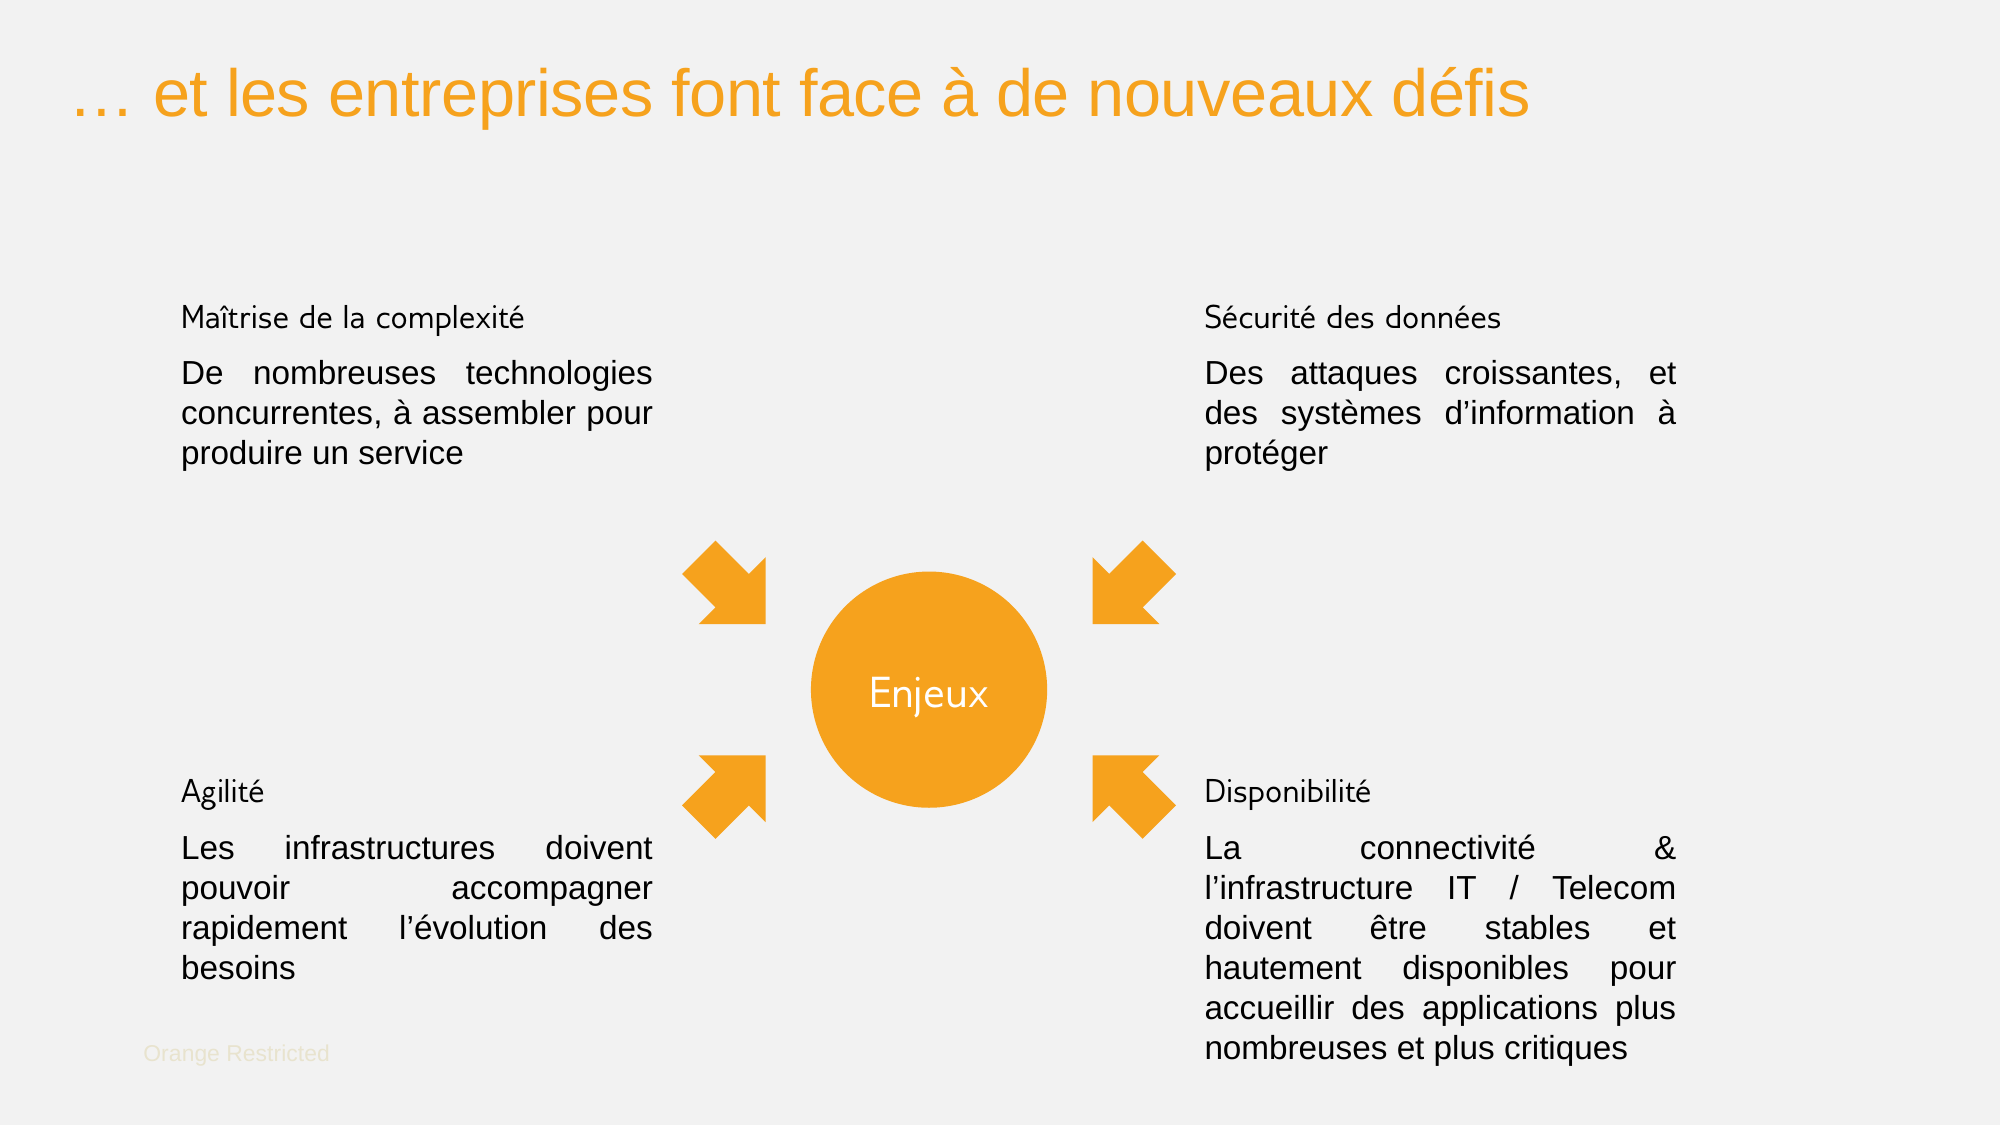

… et les entreprises font face à de nouveaux défis
Maîtrise de la complexité
De nombreuses technologies concurrentes, à assembler pour produire un service
Sécurité des données
Des attaques croissantes, et des systèmes d’information à protéger

Enjeux

Agilité
Les infrastructures doivent pouvoir accompagner rapidement l’évolution des besoins
Disponibilité
La connectivité & l’infrastructure IT / Telecom doivent être stables et hautement disponibles pour accueillir des applications plus nombreuses et plus critiques